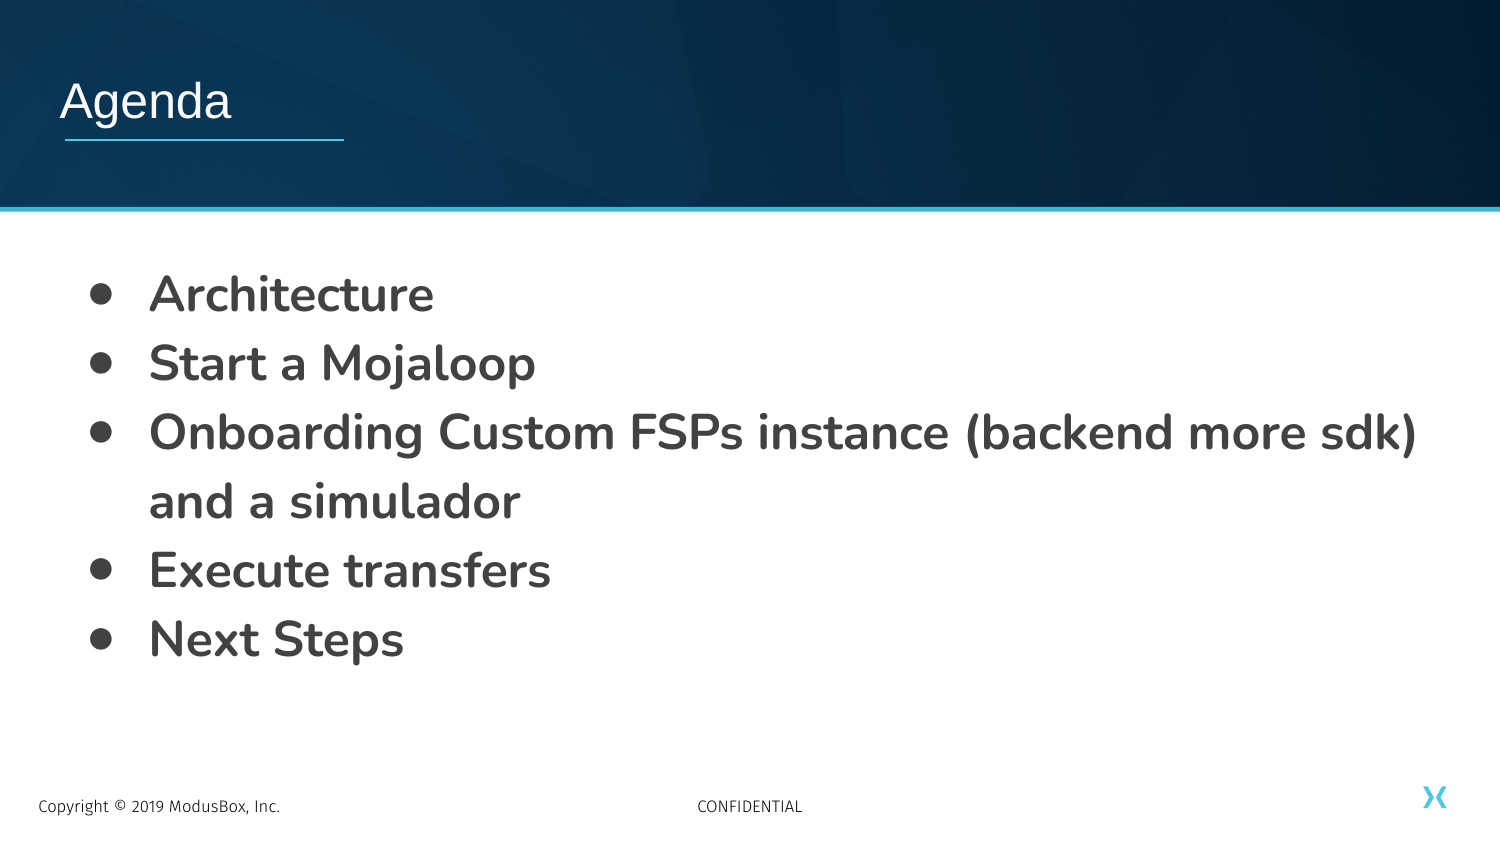

# Agenda
Architecture
Start a Mojaloop
Onboarding Custom FSPs instance (backend more sdk) and a simulador
Execute transfers
Next Steps